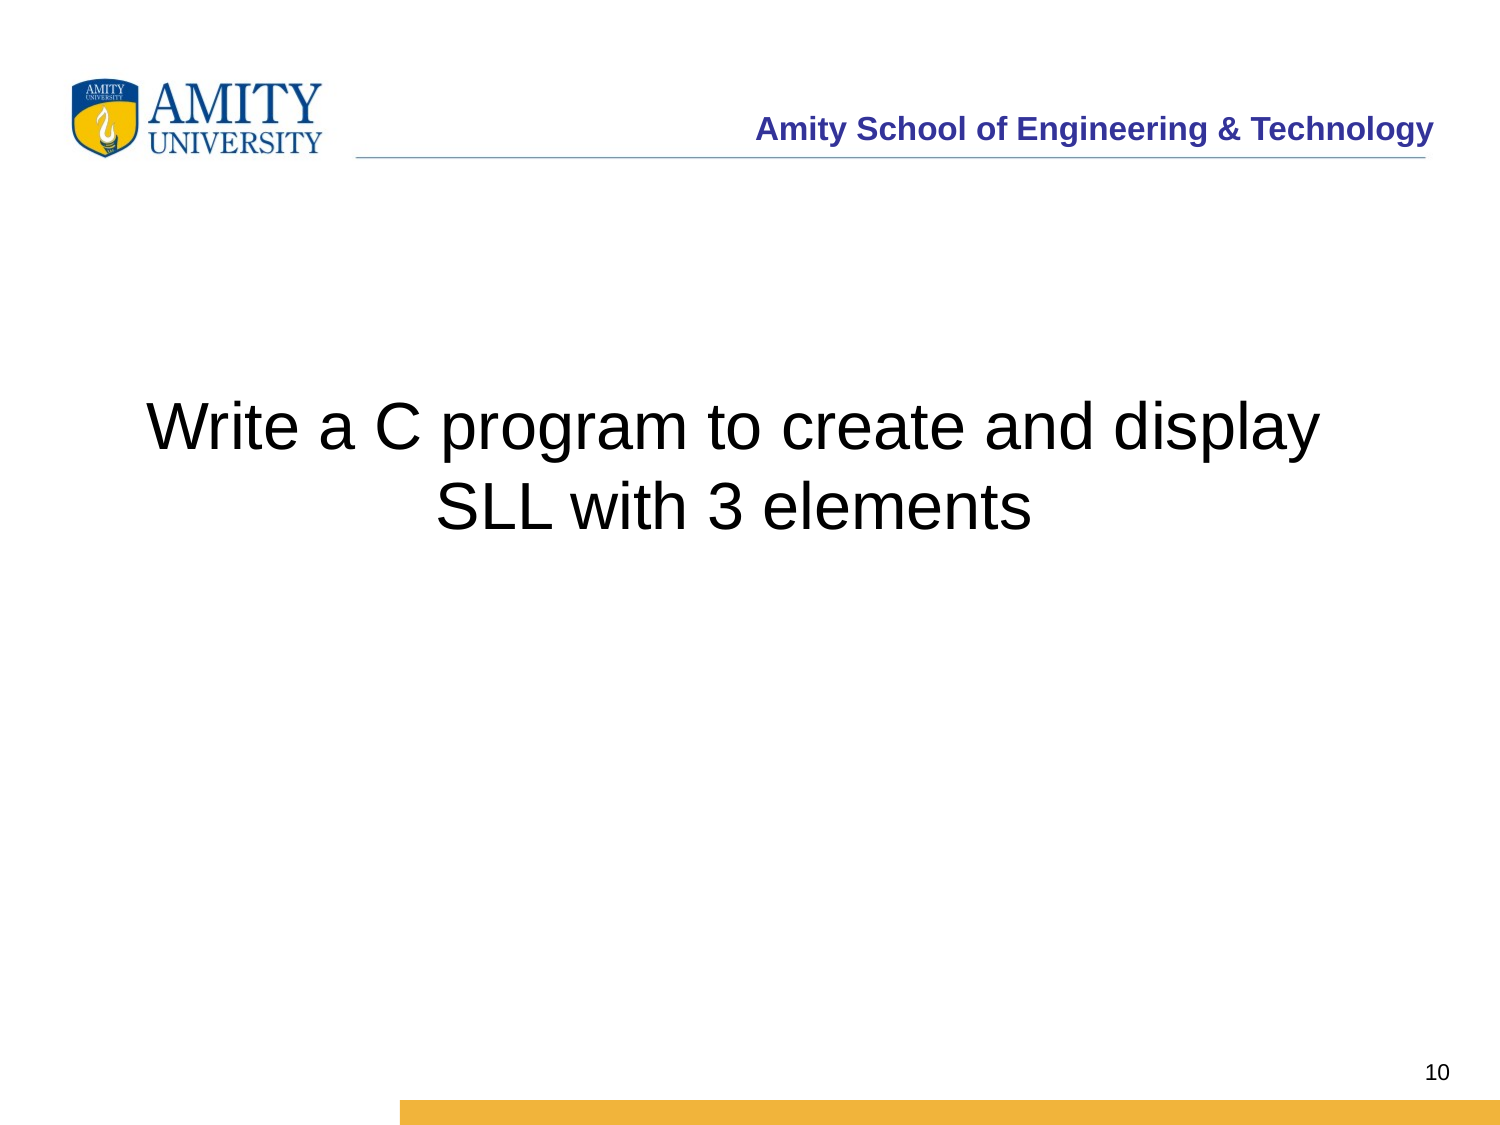

Write a C program to create and display SLL with 3 elements
10